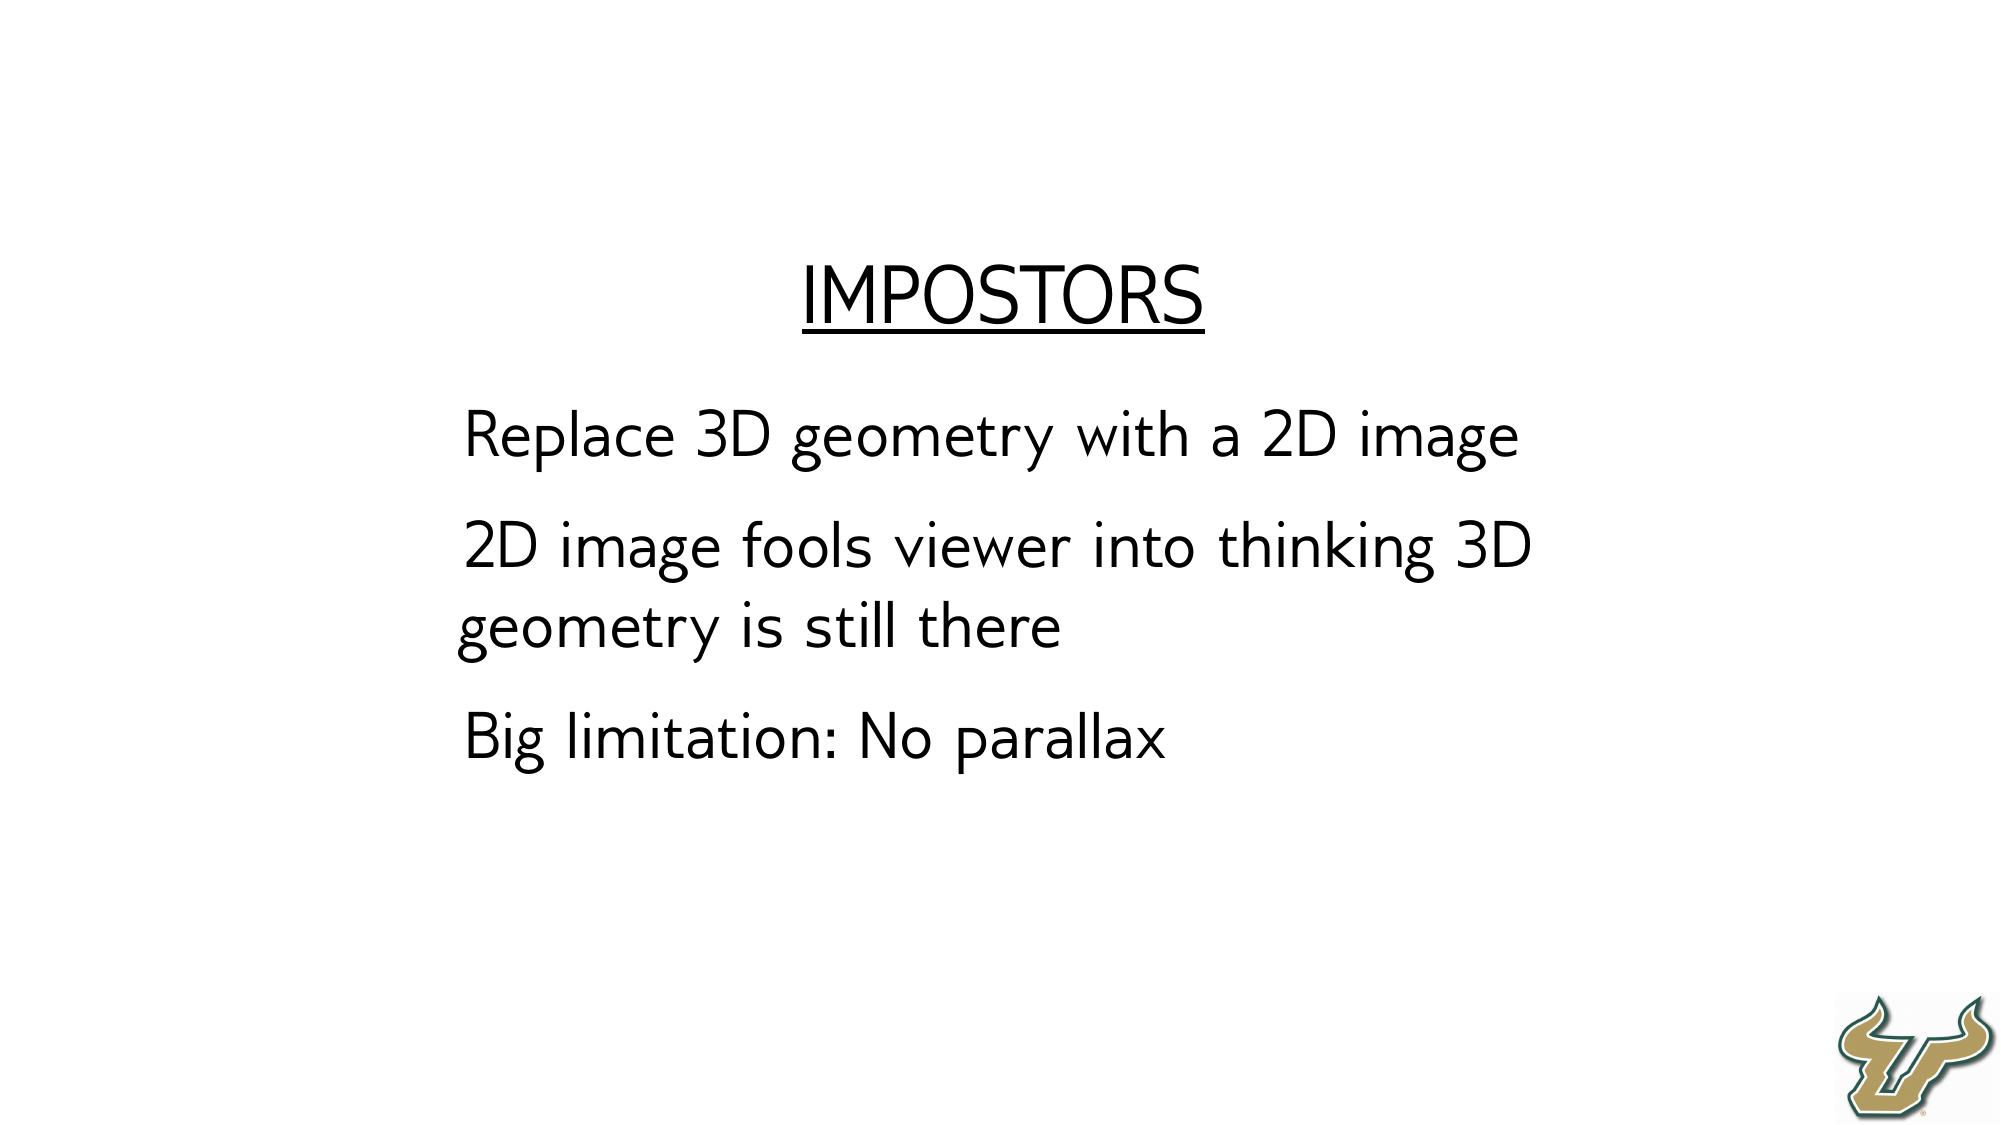

Impostors
Replace 3D geometry with a 2D image
2D image fools viewer into thinking 3D geometry is still there
Big limitation: No parallax